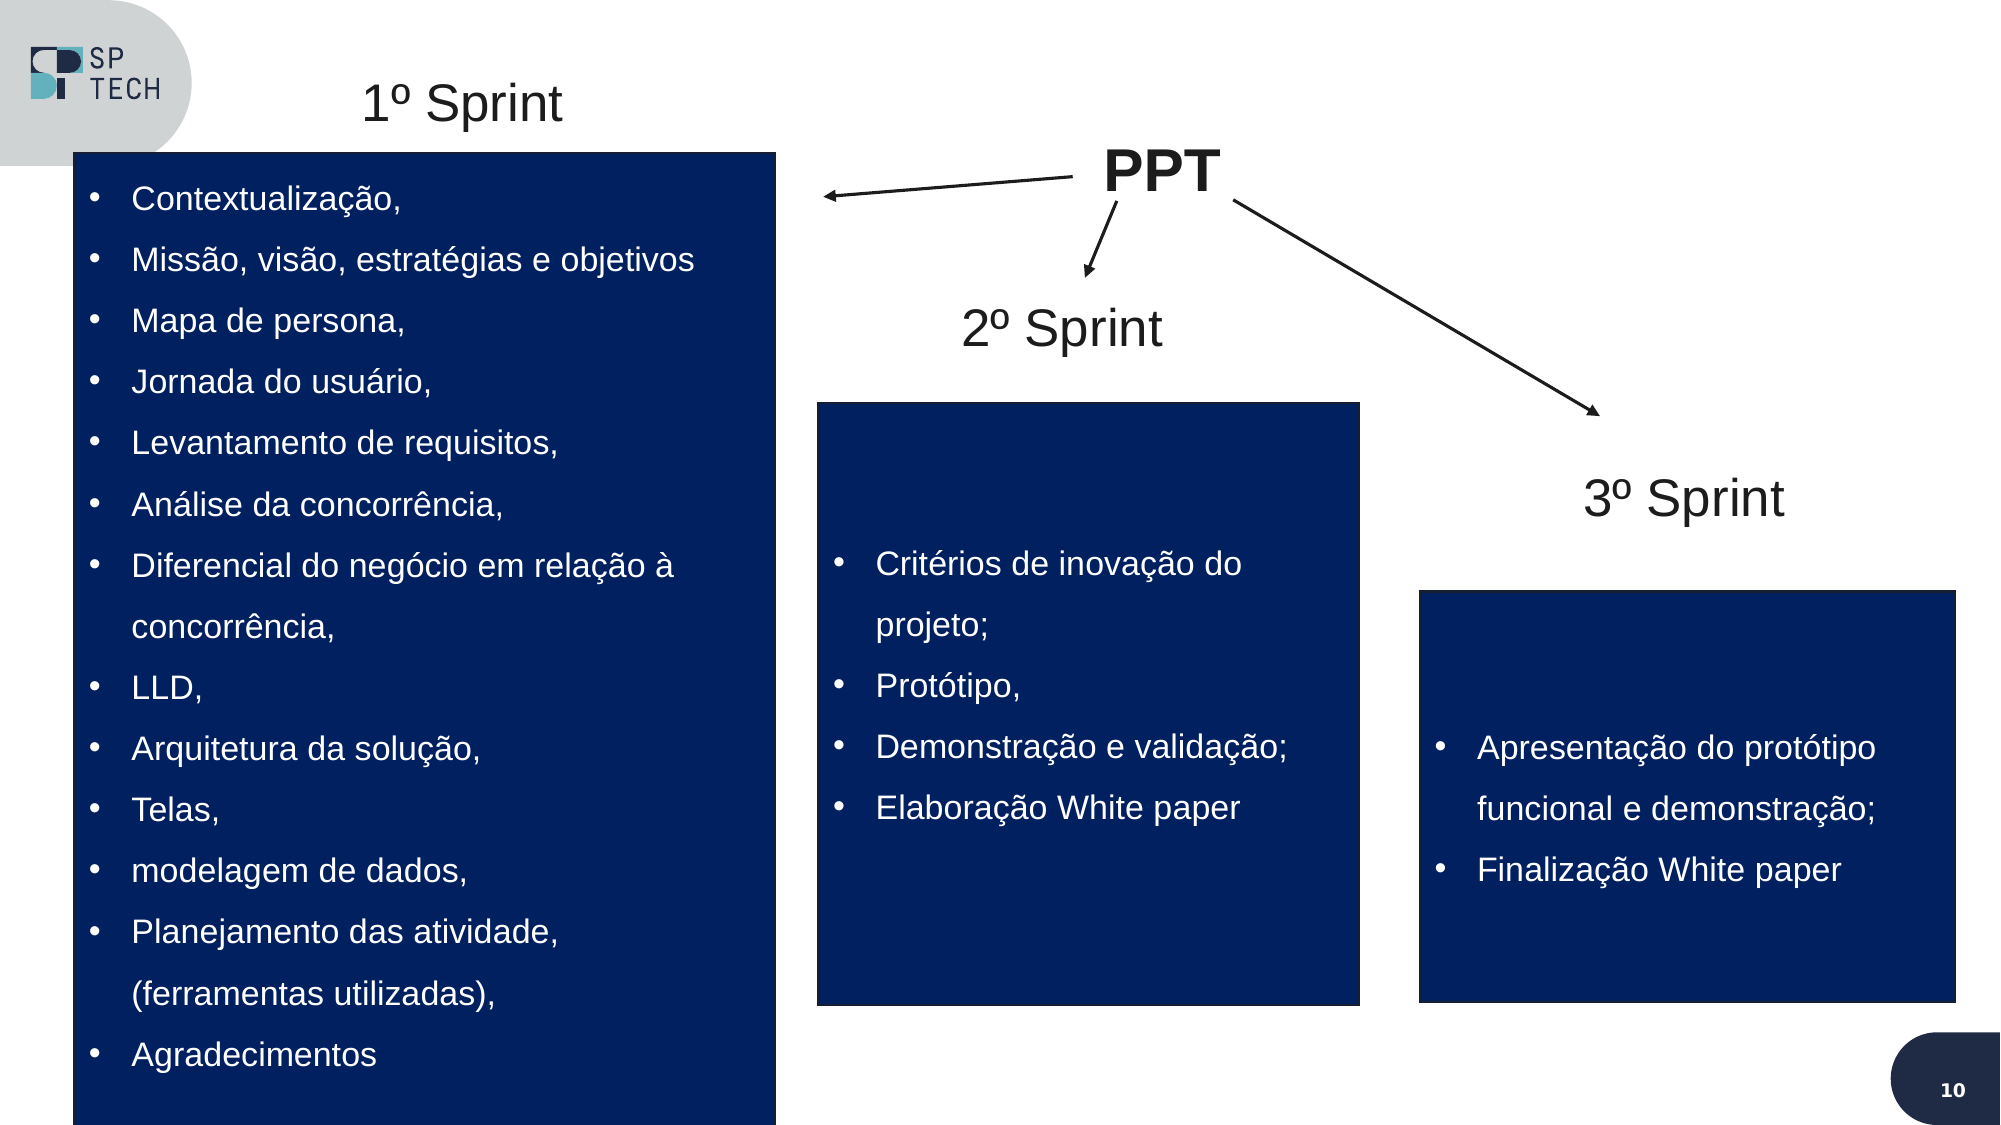

1º Sprint
PPT
Contextualização,
Missão, visão, estratégias e objetivos
Mapa de persona,
Jornada do usuário,
Levantamento de requisitos,
Análise da concorrência,
Diferencial do negócio em relação à concorrência,
LLD,
Arquitetura da solução,
Telas,
modelagem de dados,
Planejamento das atividade, (ferramentas utilizadas),
Agradecimentos

Conteúdo PI
2º Sprint
Critérios de inovação do projeto;
Protótipo,
Demonstração e validação;
Elaboração White paper

3º Sprint
Apresentação do protótipo funcional e demonstração;
Finalização White paper
10